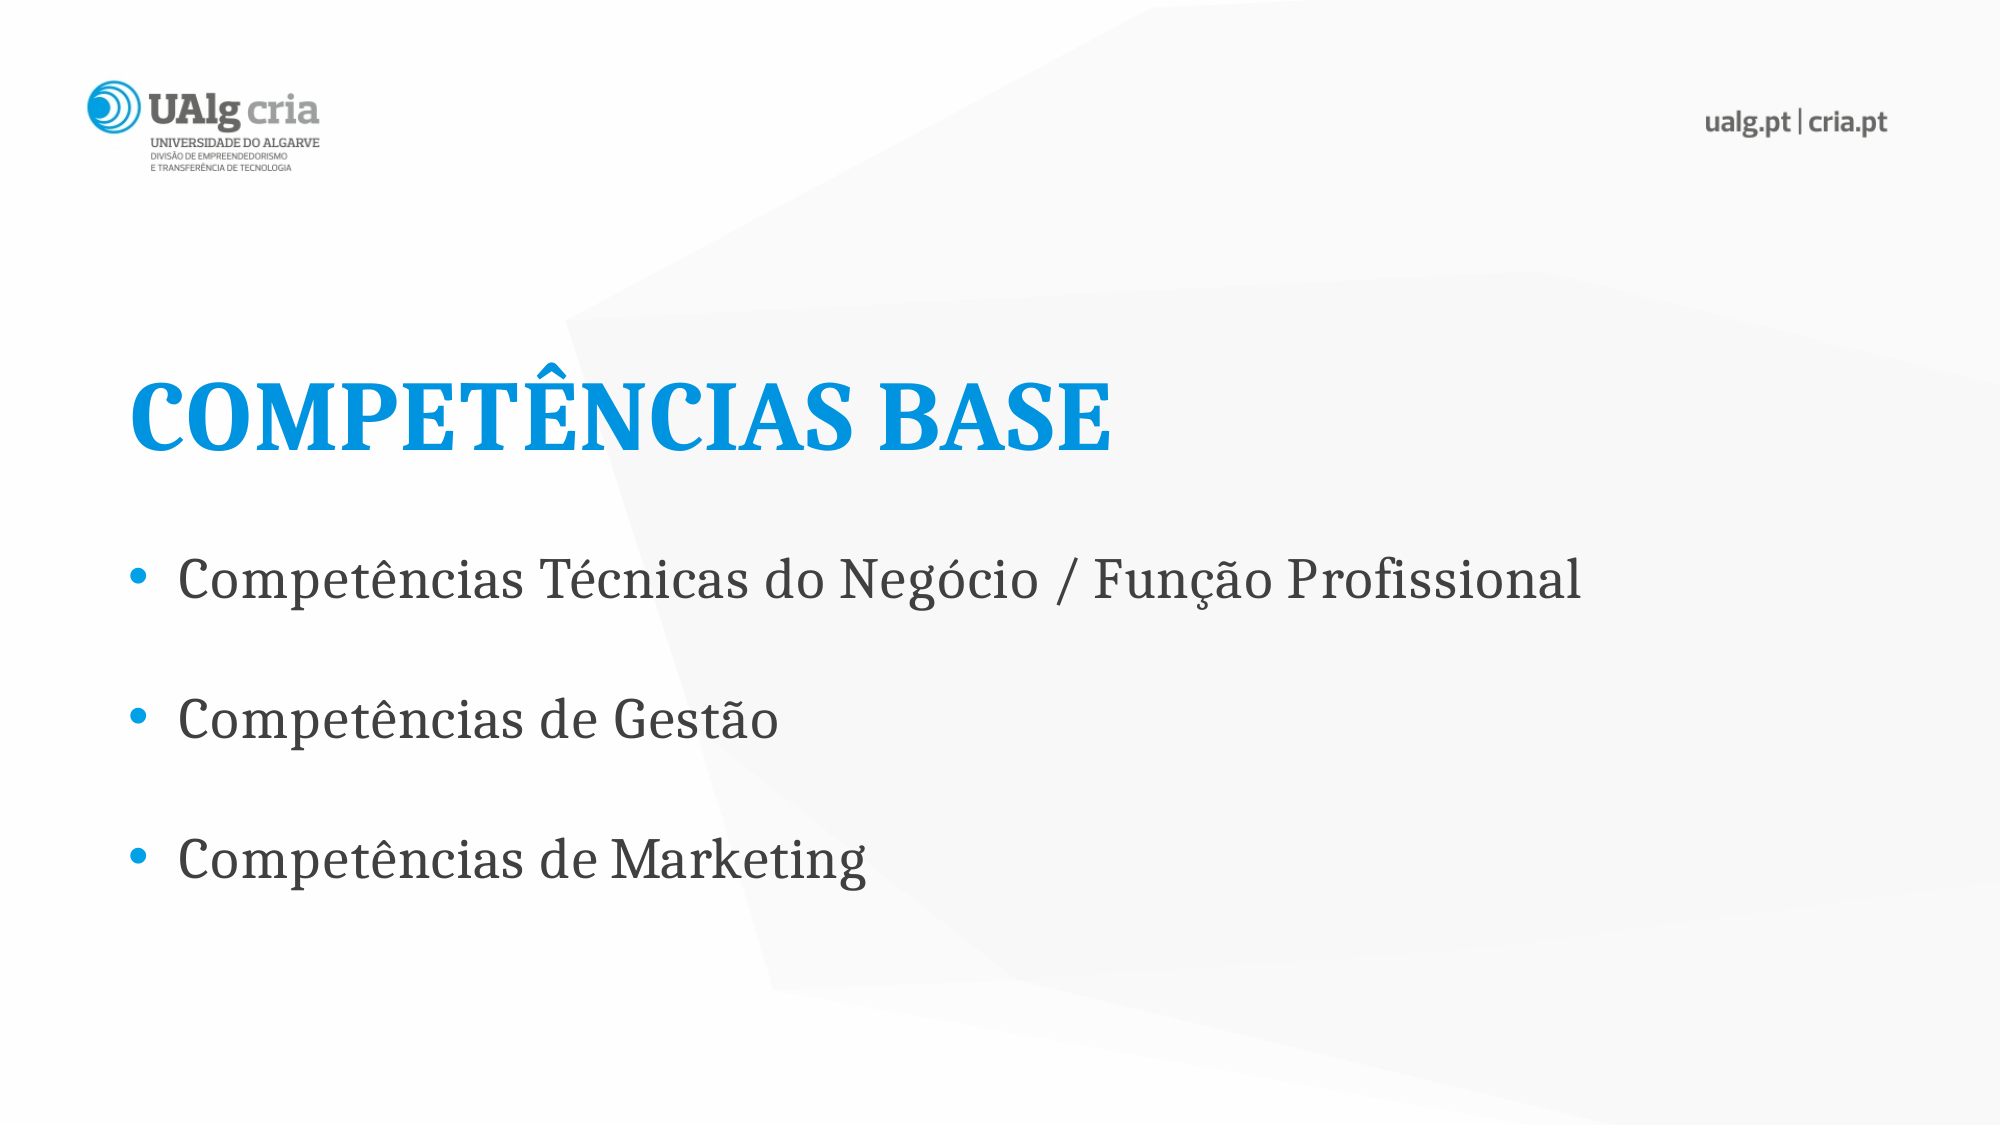

COMPETÊNCIAS BASE
 Competências Técnicas do Negócio / Função Profissional
 Competências de Gestão
 Competências de Marketing